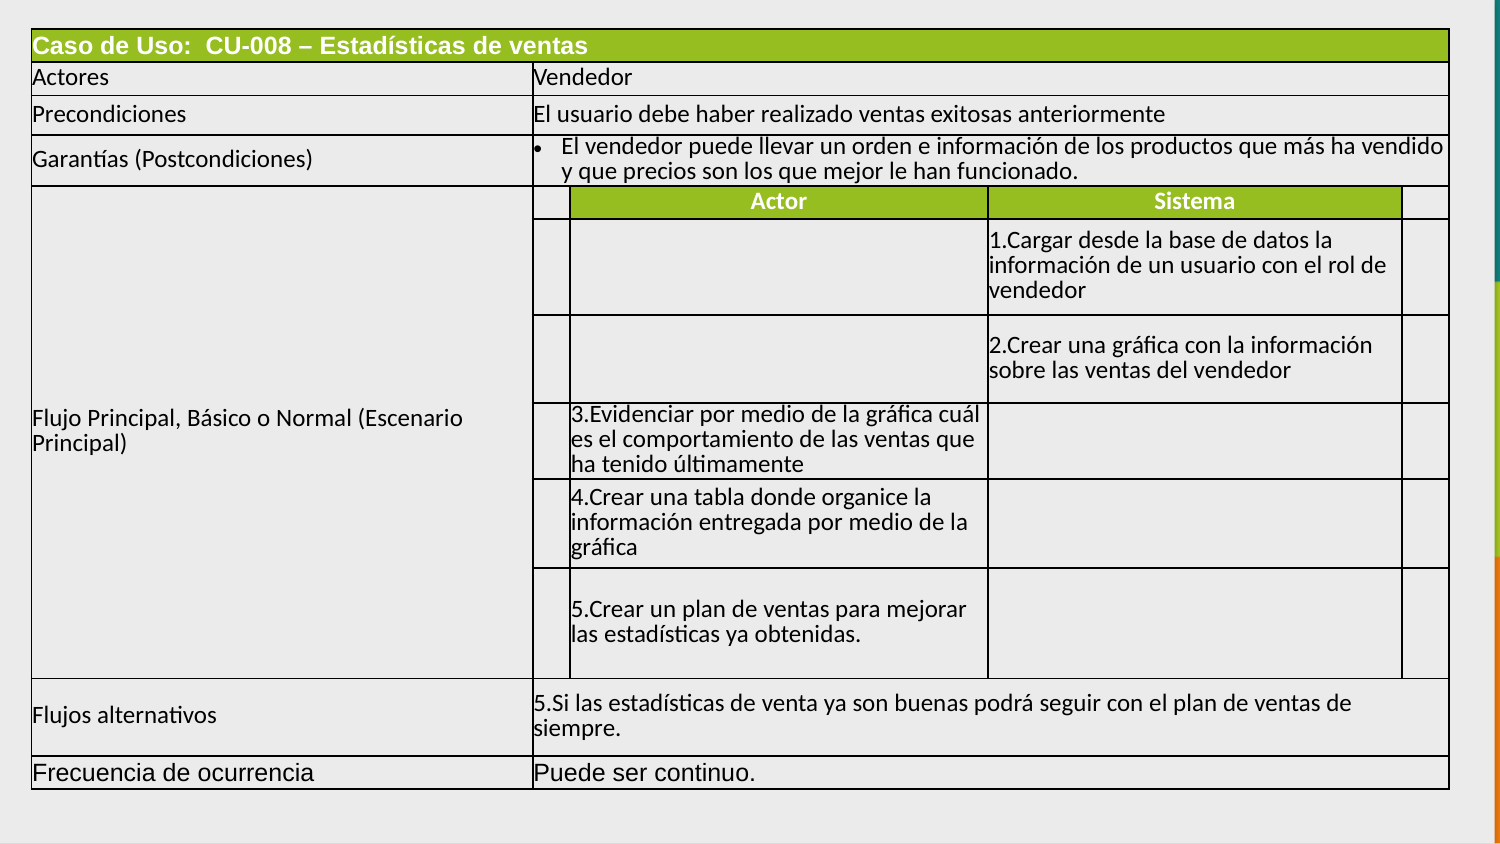

| Caso de Uso: CU-008 – Estadísticas de ventas |  |  |  |  |
| --- | --- | --- | --- | --- |
| Actores | Vendedor |  |  |  |
| Precondiciones | El usuario debe haber realizado ventas exitosas anteriormente |  |  |  |
| Garantías (Postcondiciones) | El vendedor puede llevar un orden e información de los productos que más ha vendido y que precios son los que mejor le han funcionado. |  |  |  |
| Flujo Principal, Básico o Normal (Escenario Principal) |  | Actor | Sistema |  |
|  |  |  | 1.Cargar desde la base de datos la información de un usuario con el rol de vendedor |  |
|  |  |  | 2.Crear una gráfica con la información sobre las ventas del vendedor |  |
|  |  | 3.Evidenciar por medio de la gráfica cuál es el comportamiento de las ventas que ha tenido últimamente |  |  |
|  |  | 4.Crear una tabla donde organice la información entregada por medio de la gráfica |  |  |
|  |  | 5.Crear un plan de ventas para mejorar las estadísticas ya obtenidas. |  |  |
| Flujos alternativos | 5.Si las estadísticas de venta ya son buenas podrá seguir con el plan de ventas de siempre. |  |  |  |
| Frecuencia de ocurrencia | Puede ser continuo. |  |  |  |